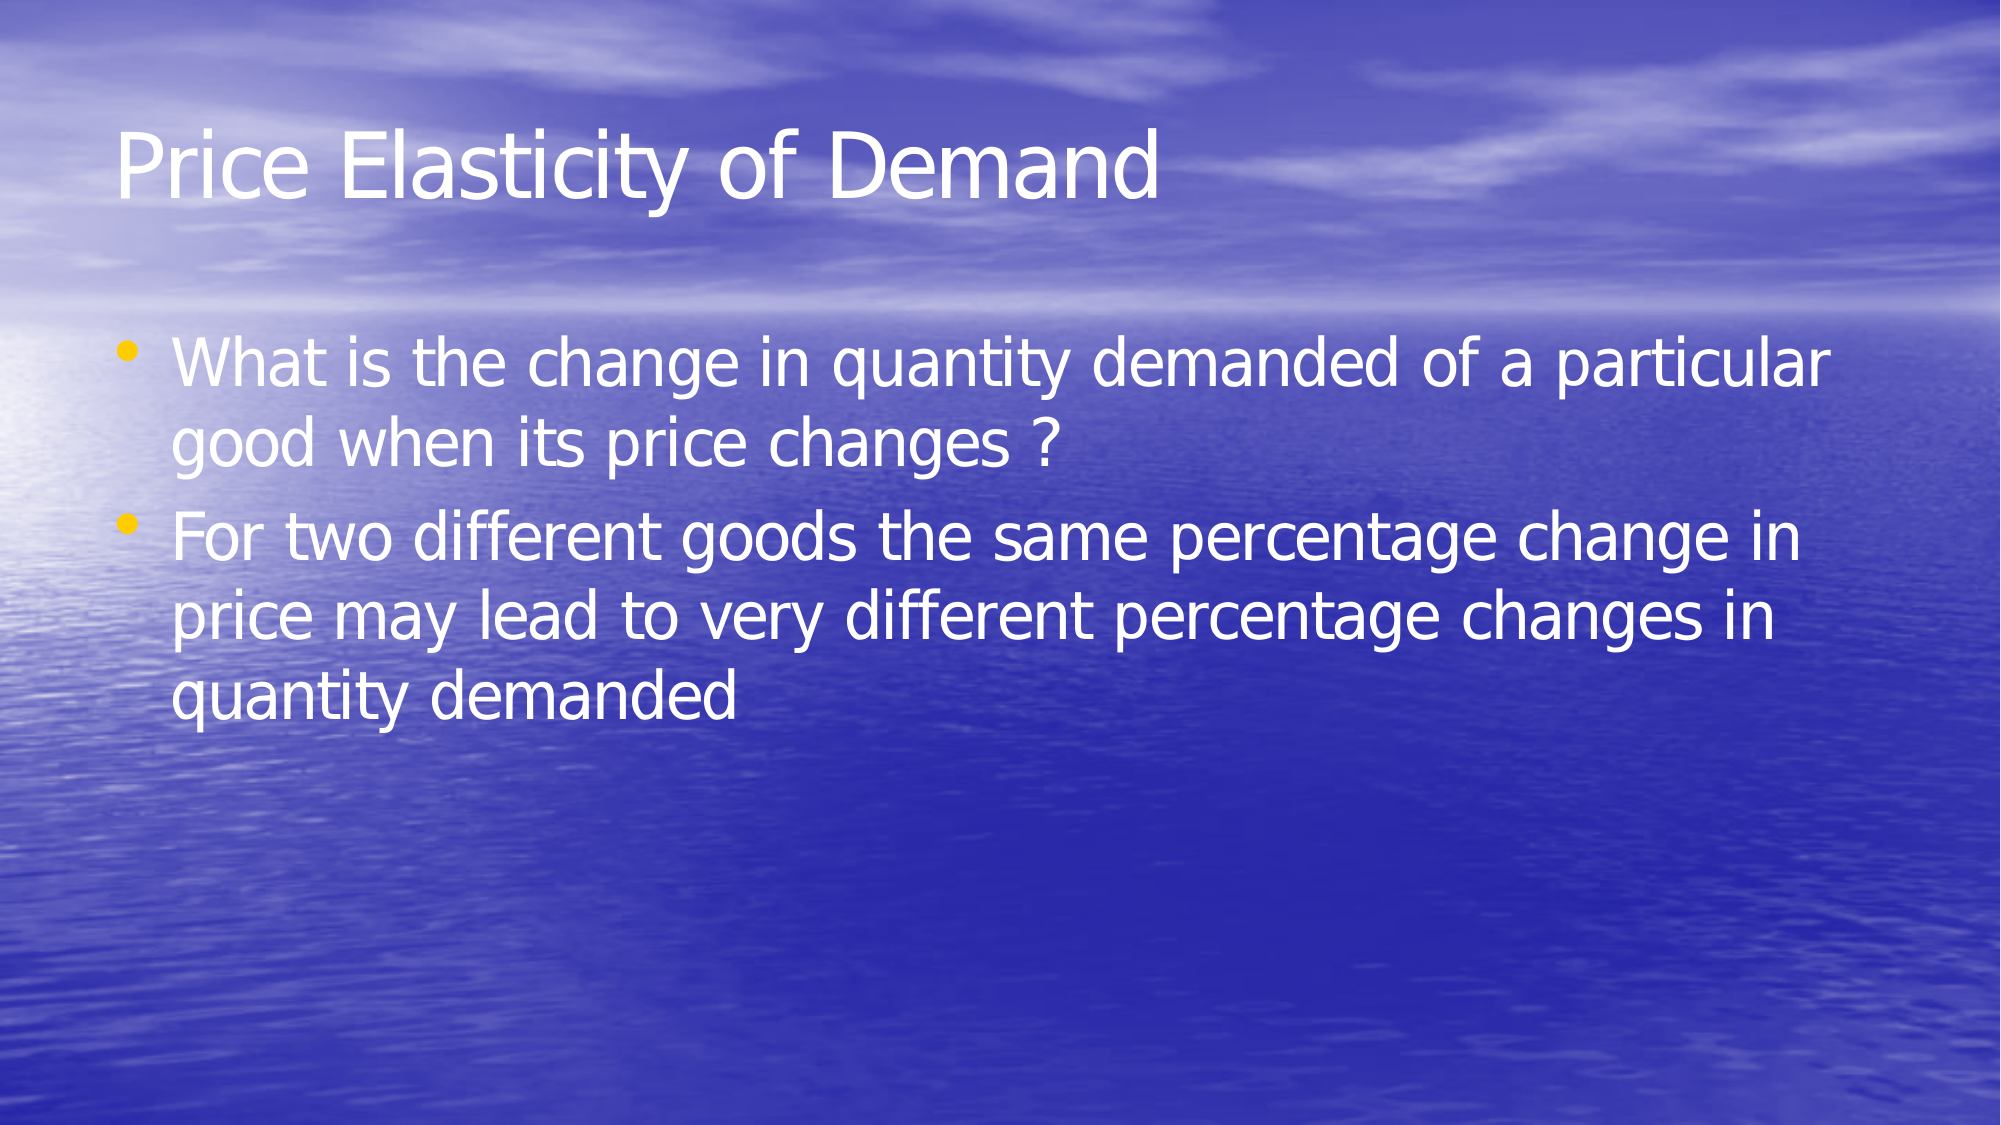

# Price Elasticity of Demand
What is the change in quantity demanded of a particular good when its price changes ?
For two different goods the same percentage change in price may lead to very different percentage changes in quantity demanded